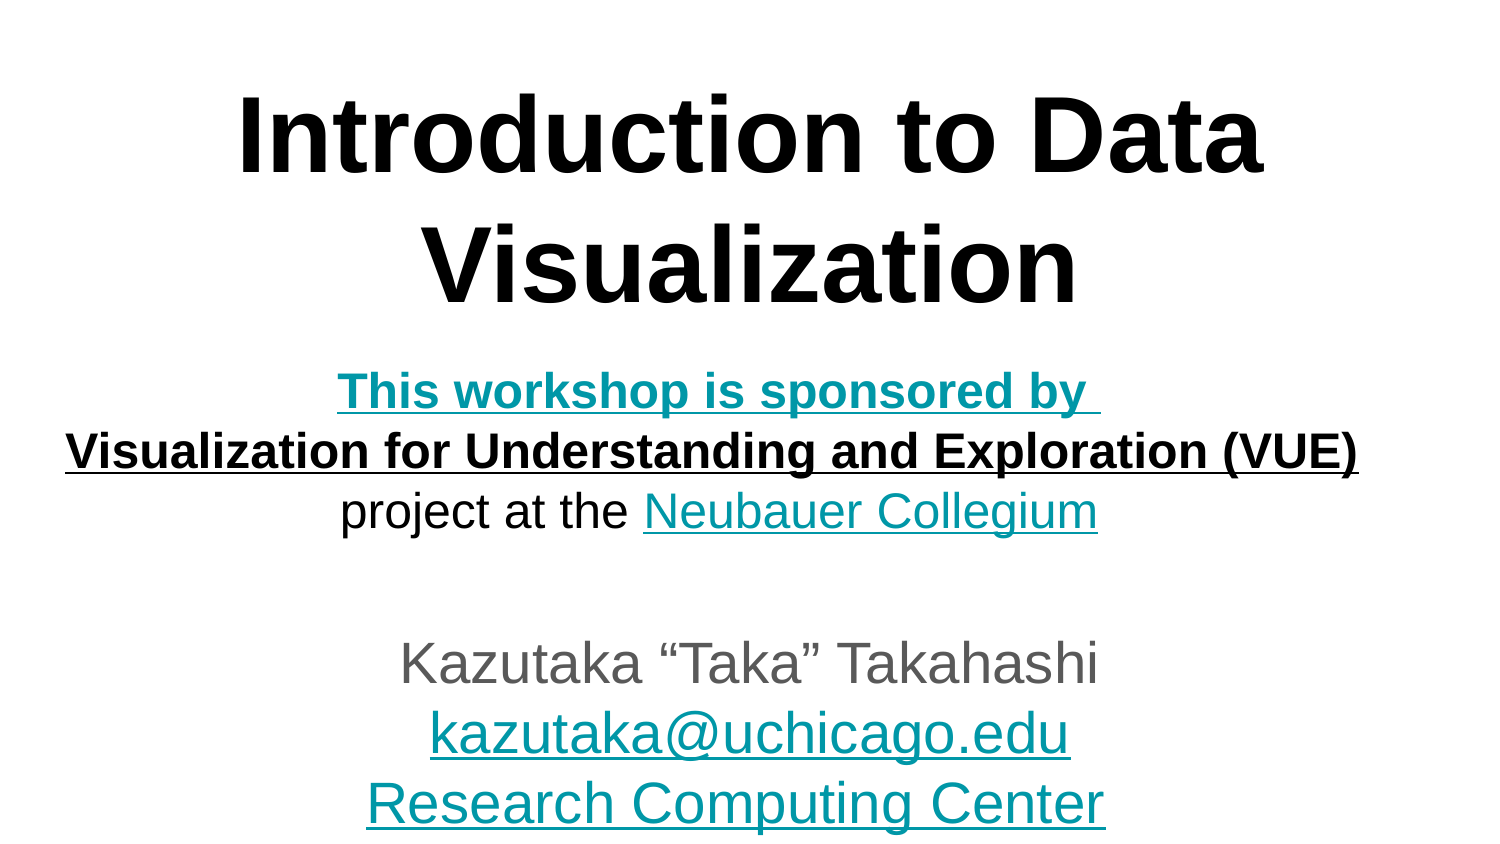

# Introduction to Data Visualization

This workshop is sponsored by Visualization for Understanding and Exploration (VUE)  project at the Neubauer Collegium
Kazutaka “Taka” Takahashi
kazutaka@uchicago.edu
Research Computing Center